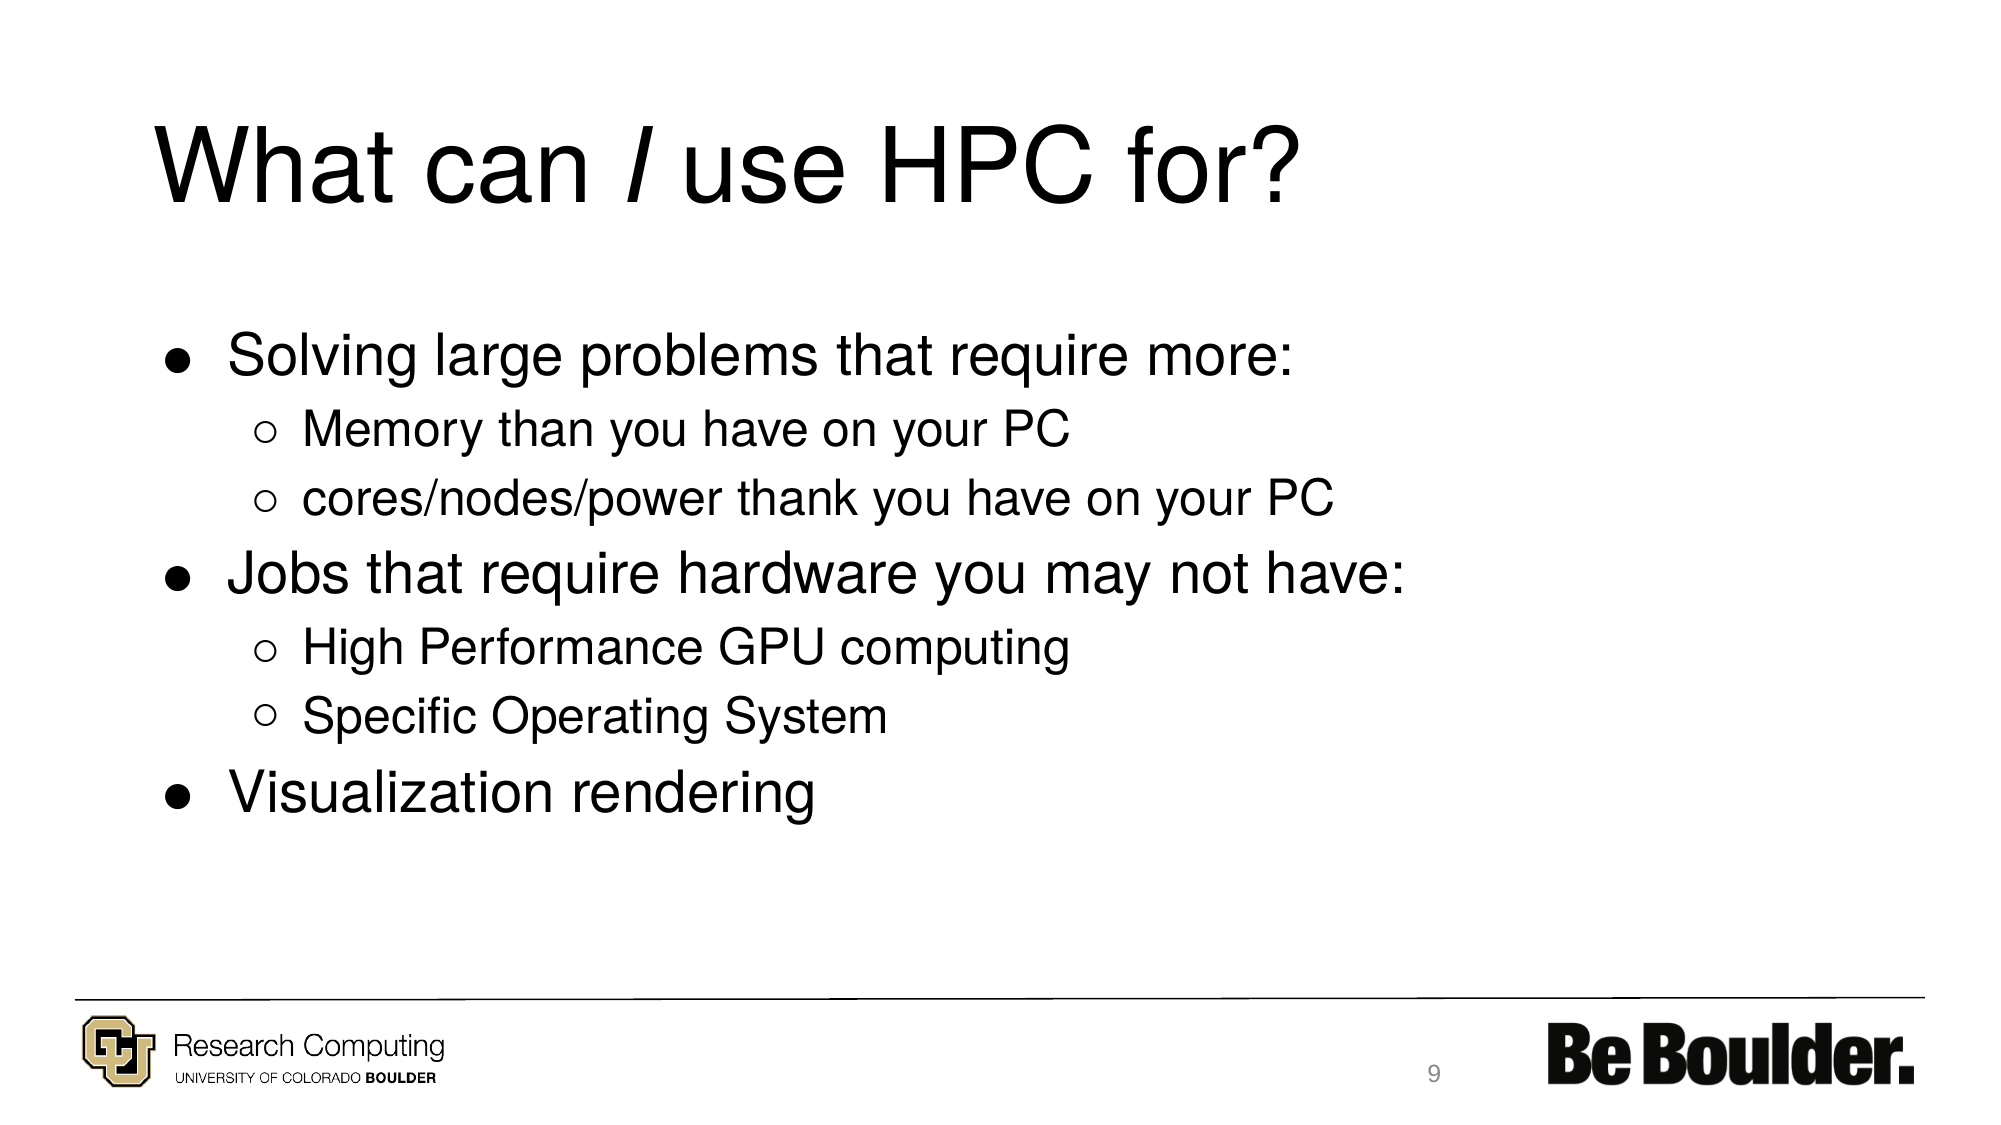

# What can I use HPC for?
Solving large problems that require more:
Memory than you have on your PC
cores/nodes/power thank you have on your PC
Jobs that require hardware you may not have:
High Performance GPU computing
Specific Operating System
Visualization rendering
9